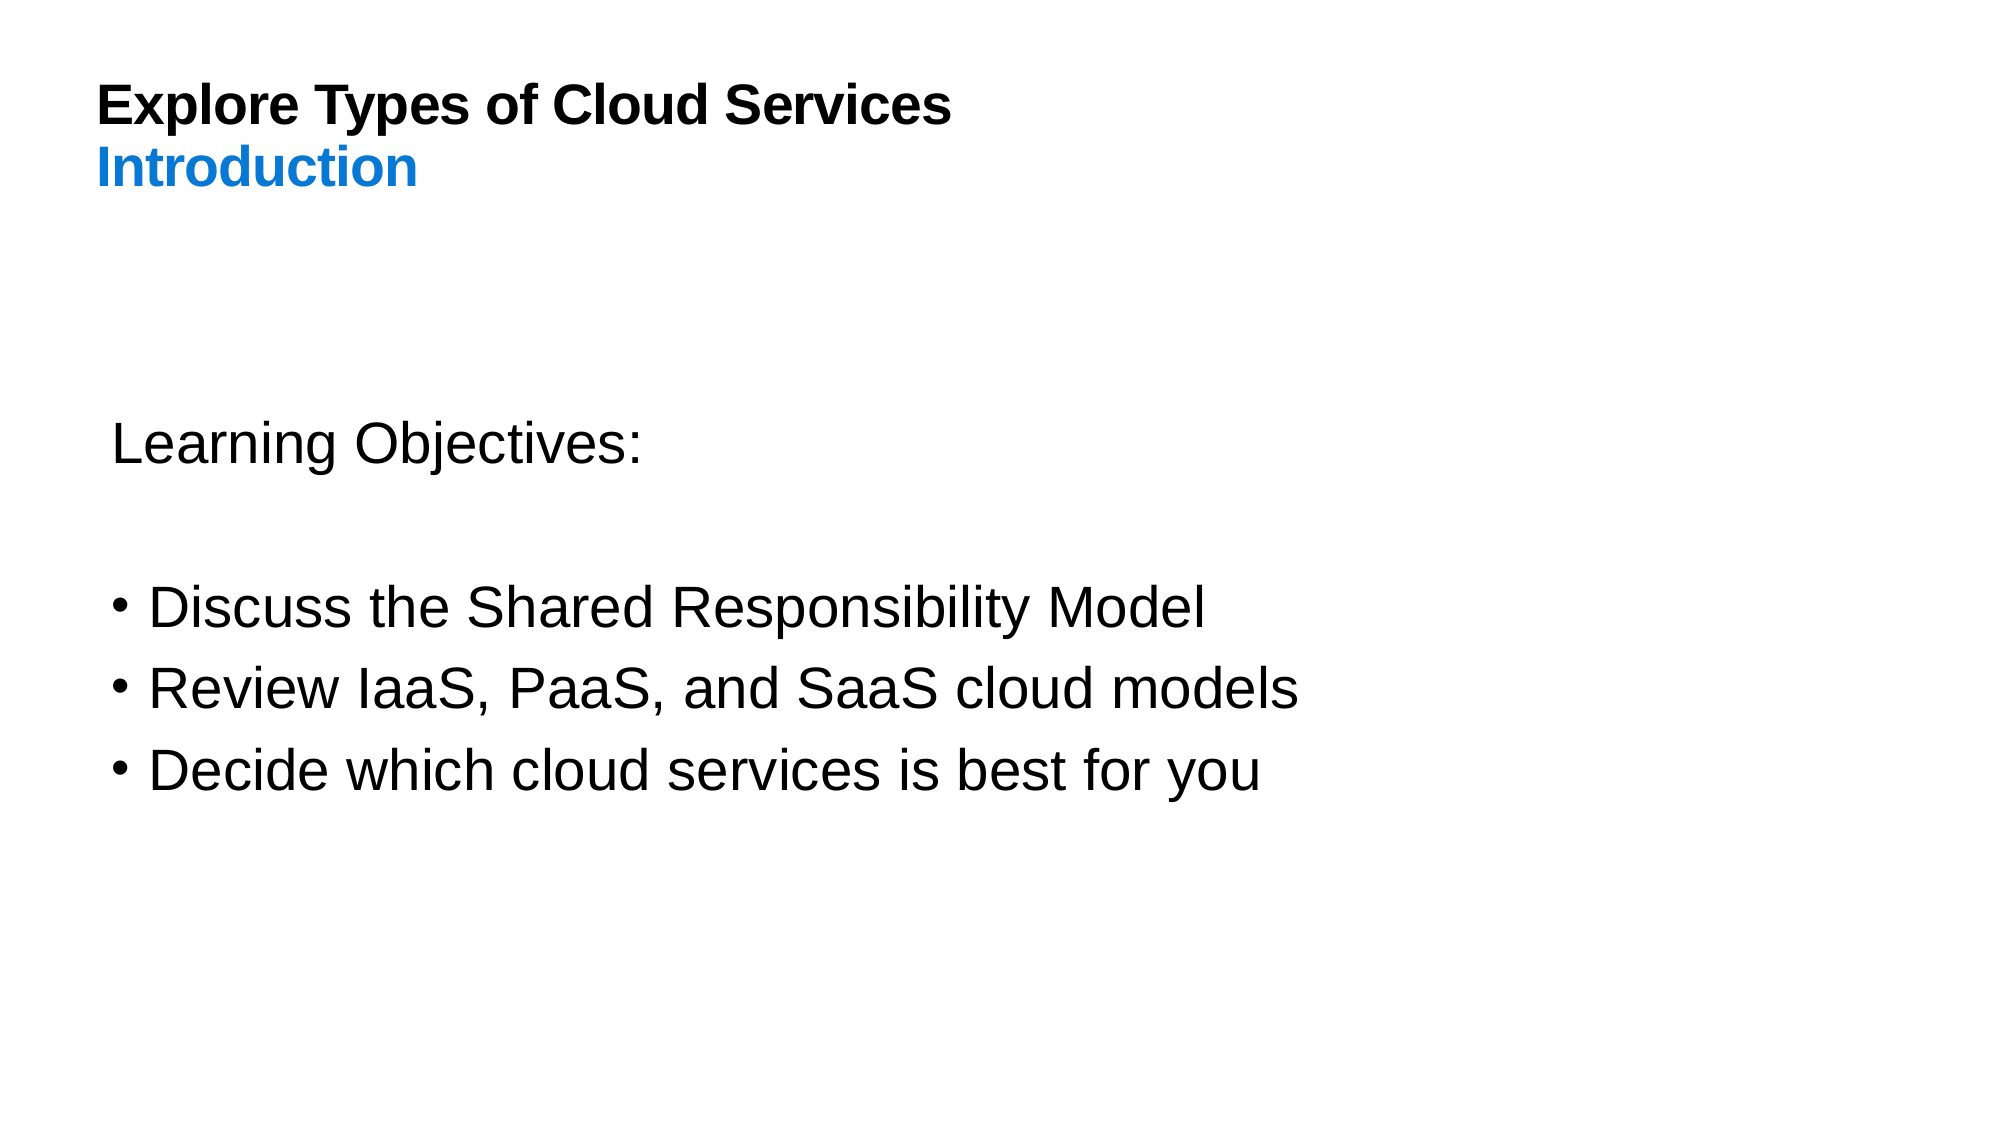

# Explore Types of Cloud Services Introduction
Learning Objectives:

Discuss the Shared Responsibility Model
Review IaaS, PaaS, and SaaS cloud models
Decide which cloud services is best for you